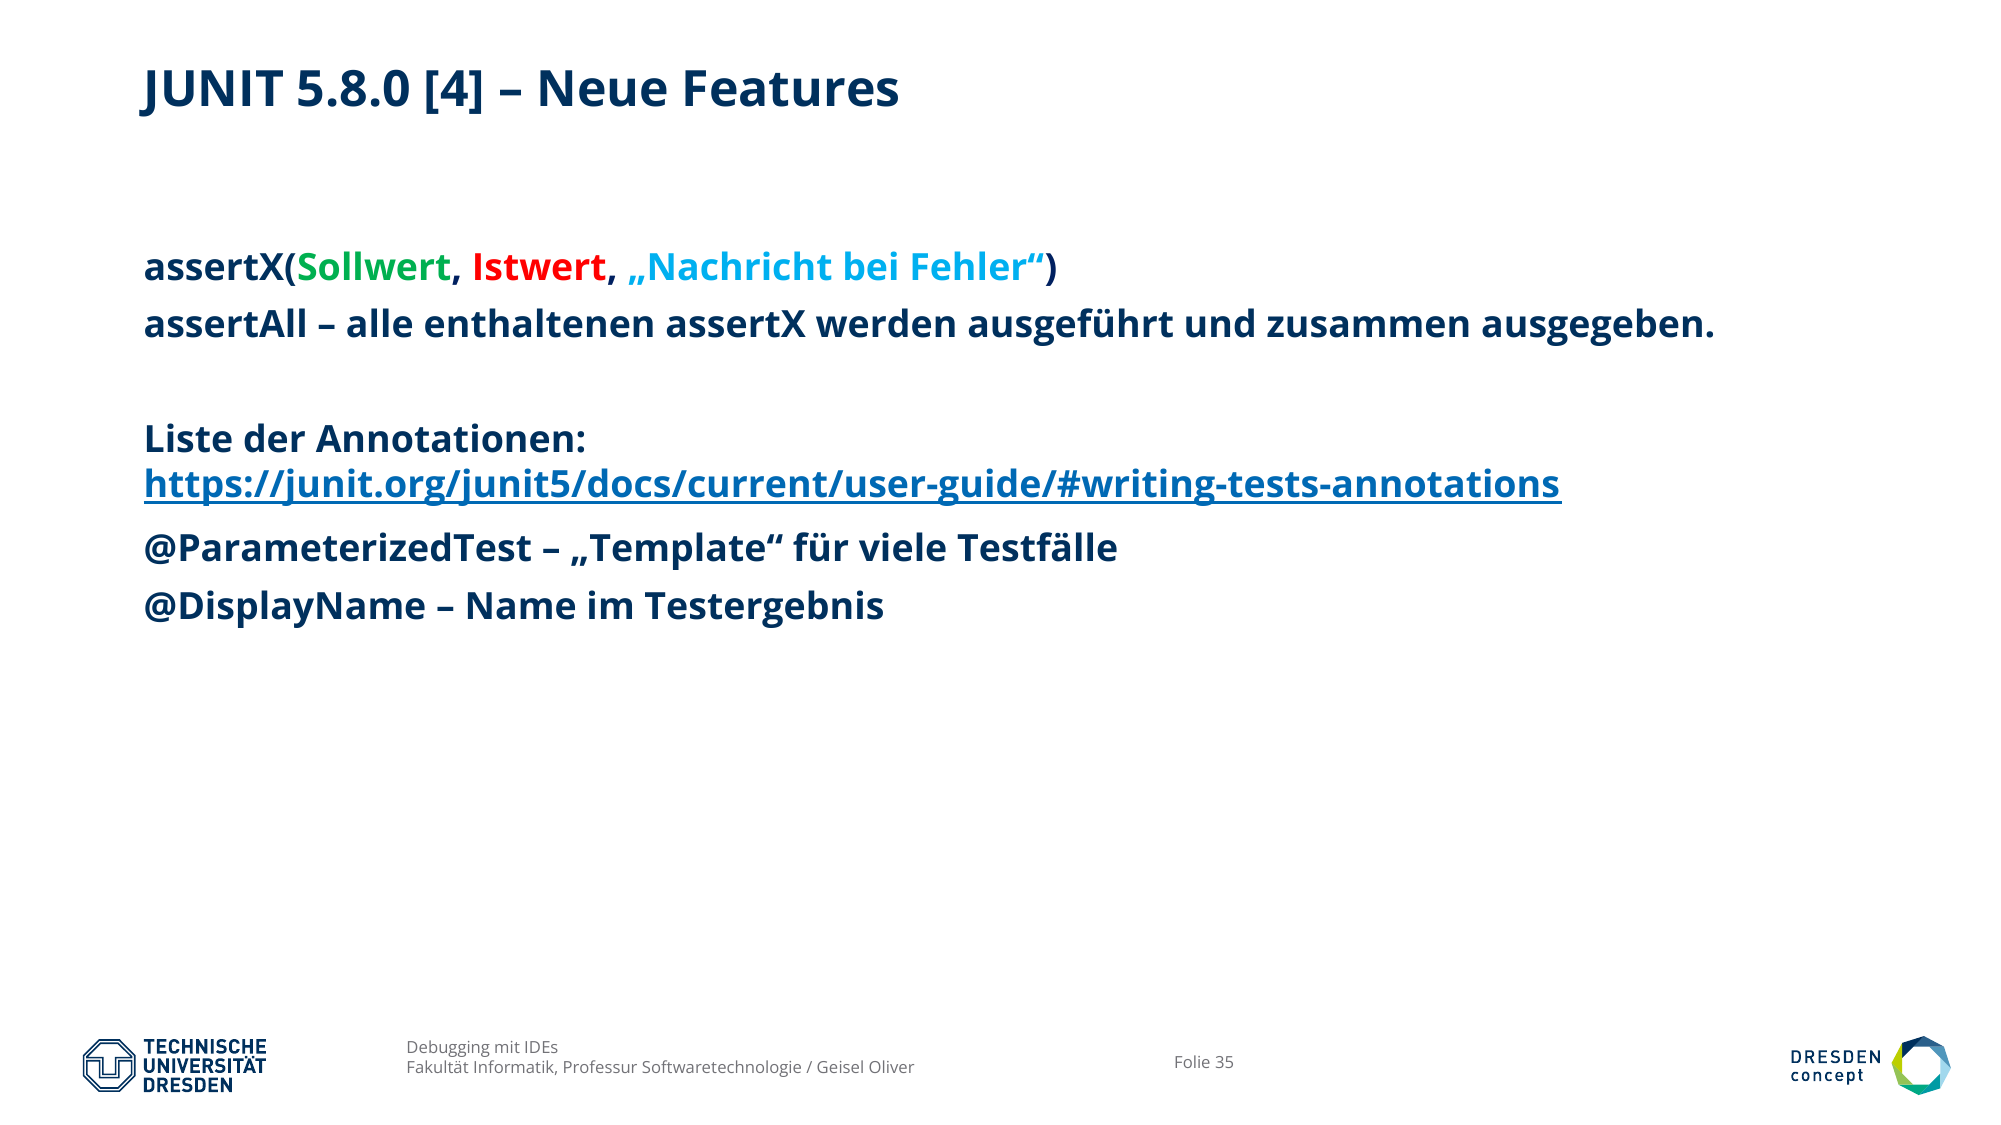

# JUNIT 5.8.0 [4] – Neue Features
assertX(Sollwert, Istwert, „Nachricht bei Fehler“)
assertAll – alle enthaltenen assertX werden ausgeführt und zusammen ausgegeben.

Liste der Annotationen: https://junit.org/junit5/docs/current/user-guide/#writing-tests-annotations
@ParameterizedTest – „Template“ für viele Testfälle
@DisplayName – Name im Testergebnis